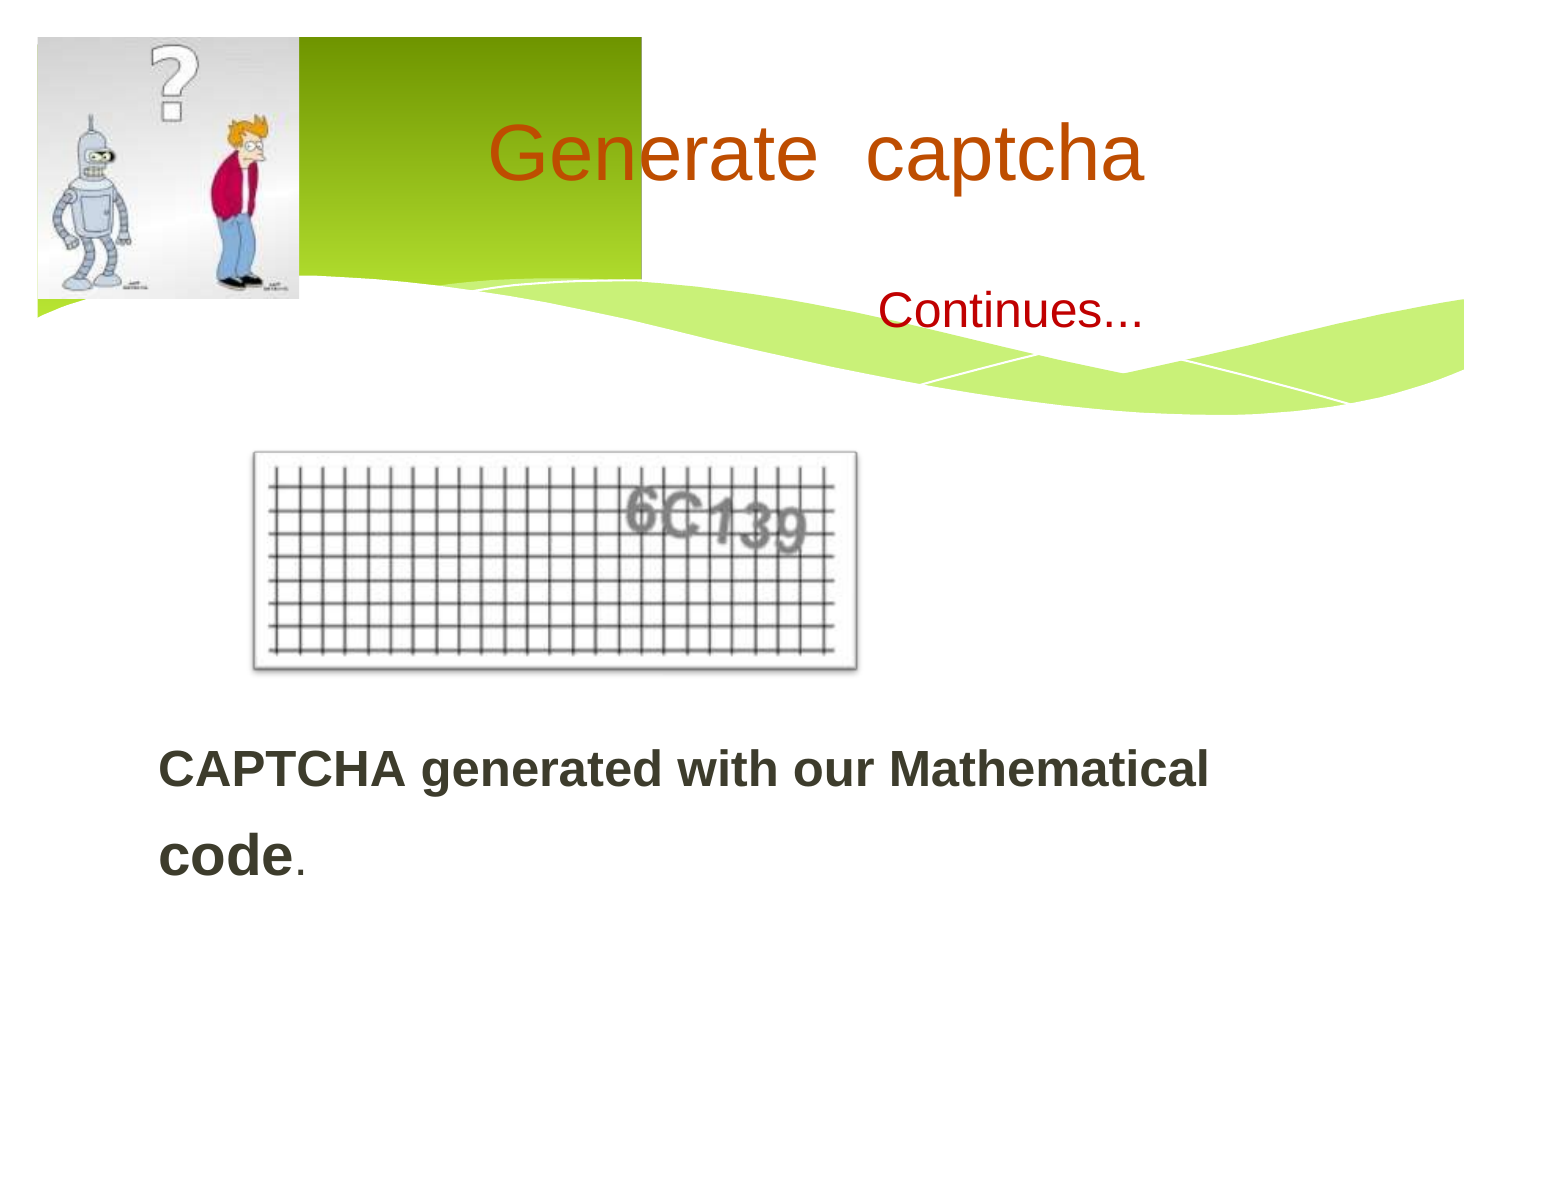

Generate
captcha
Continues...

CAPTCHA generated with our Mathematical
code.